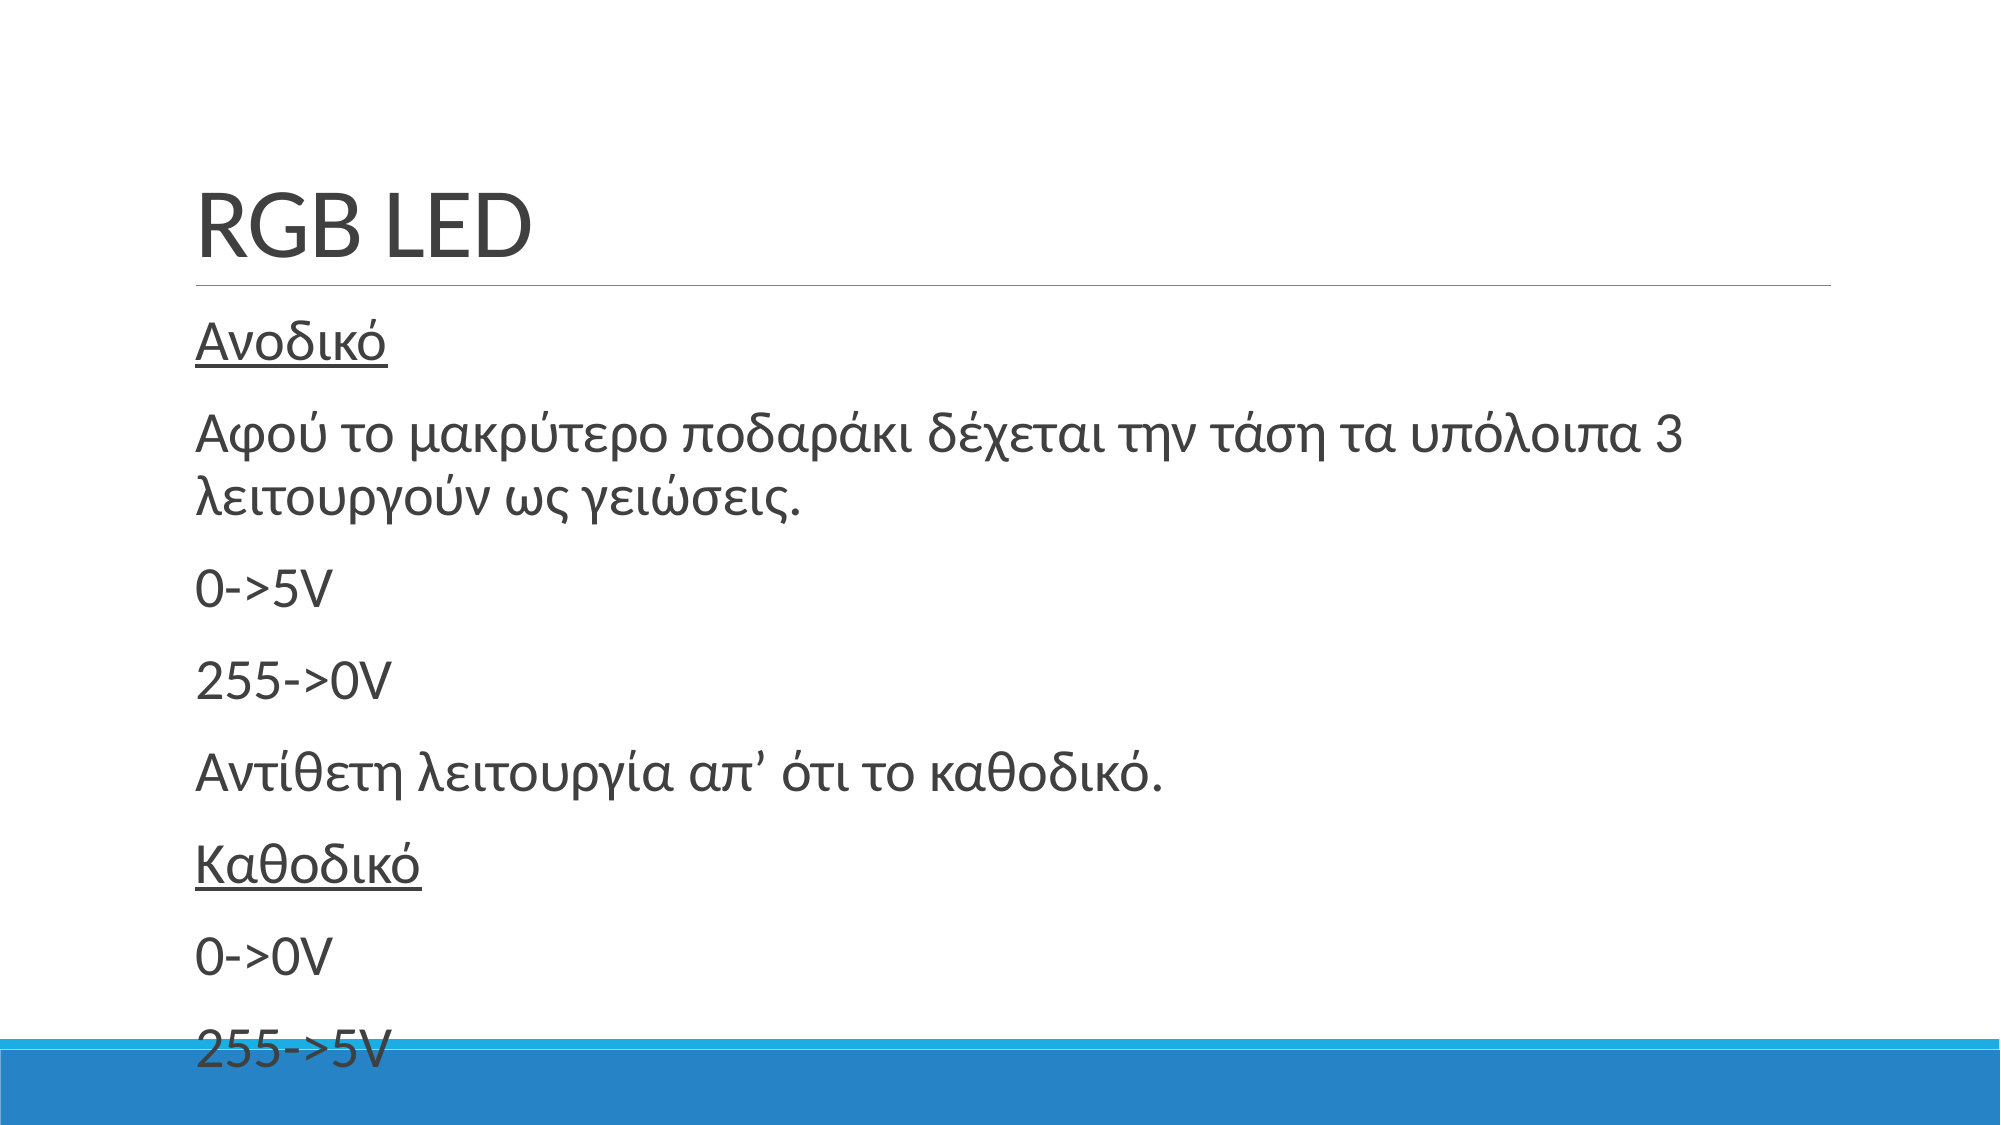

# RGB LED
Ανοδικό
Αφού το μακρύτερο ποδαράκι δέχεται την τάση τα υπόλοιπα 3 λειτουργούν ως γειώσεις.
0->5V
255->0V
Αντίθετη λειτουργία απ’ ότι το καθοδικό.
Καθοδικό
0->0V
255->5V